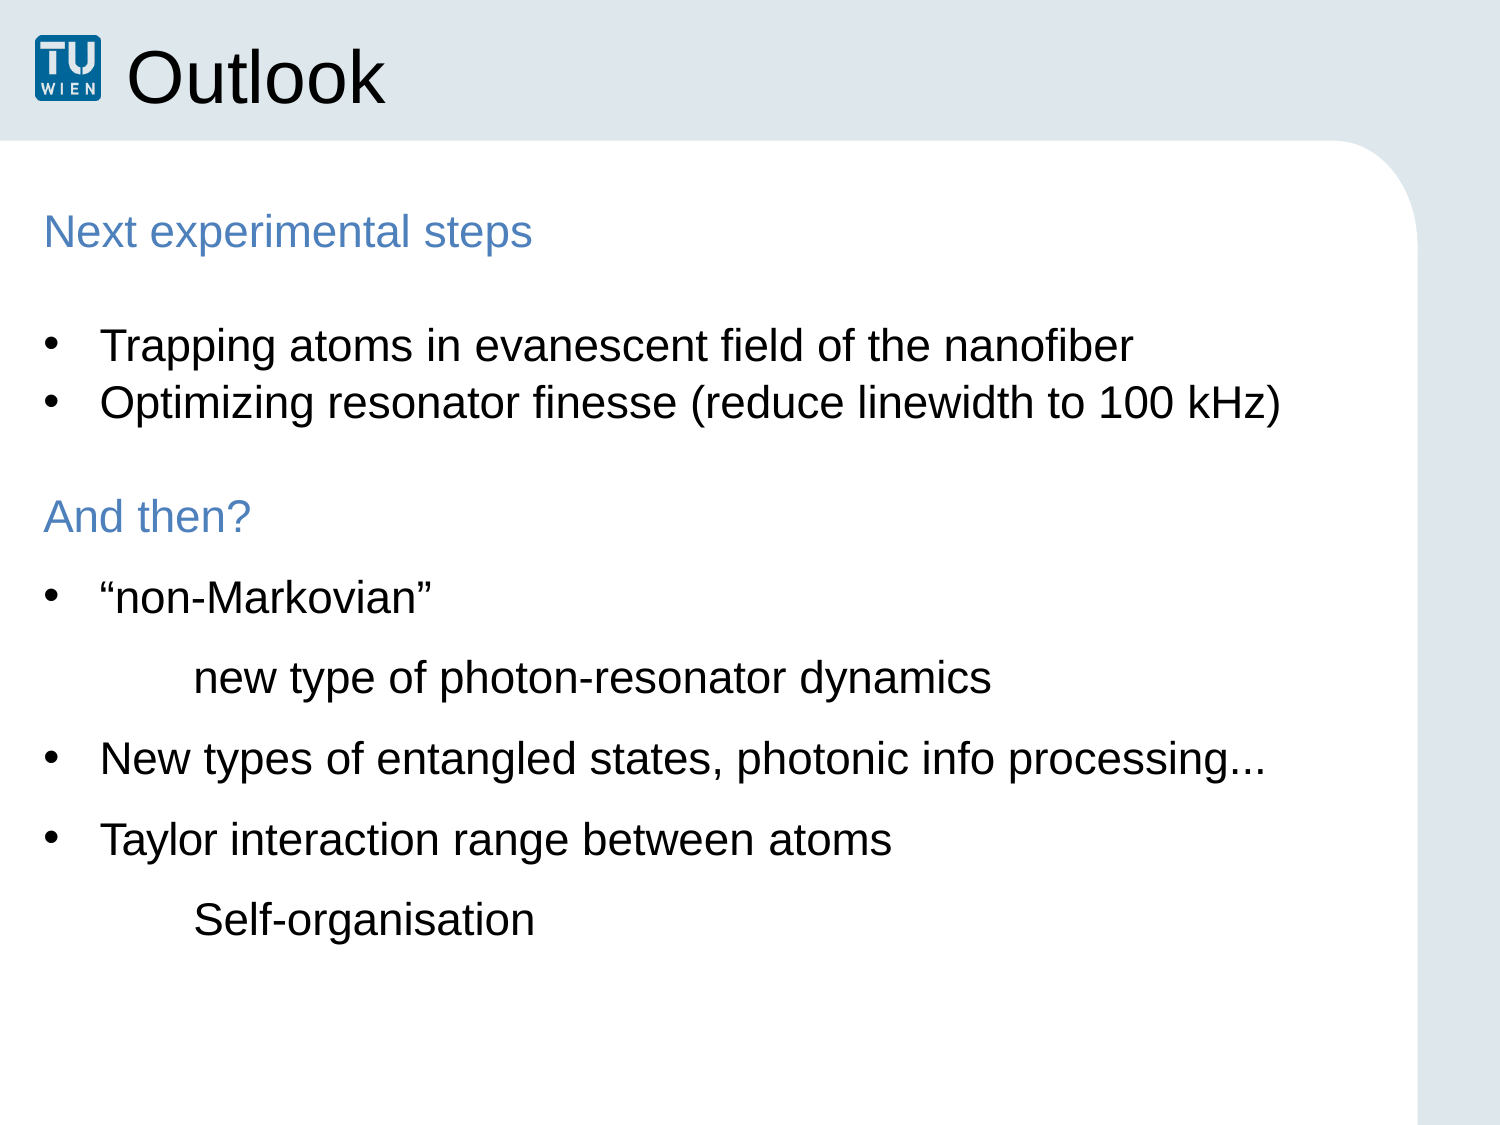

# Outlook
Next experimental steps

Trapping atoms in evanescent field of the nanofiber
Optimizing resonator finesse (reduce linewidth to 100 kHz)

And then?
“non-Markovian”
	new type of photon-resonator dynamics
New types of entangled states, photonic info processing...
Taylor interaction range between atoms
	Self-organisation